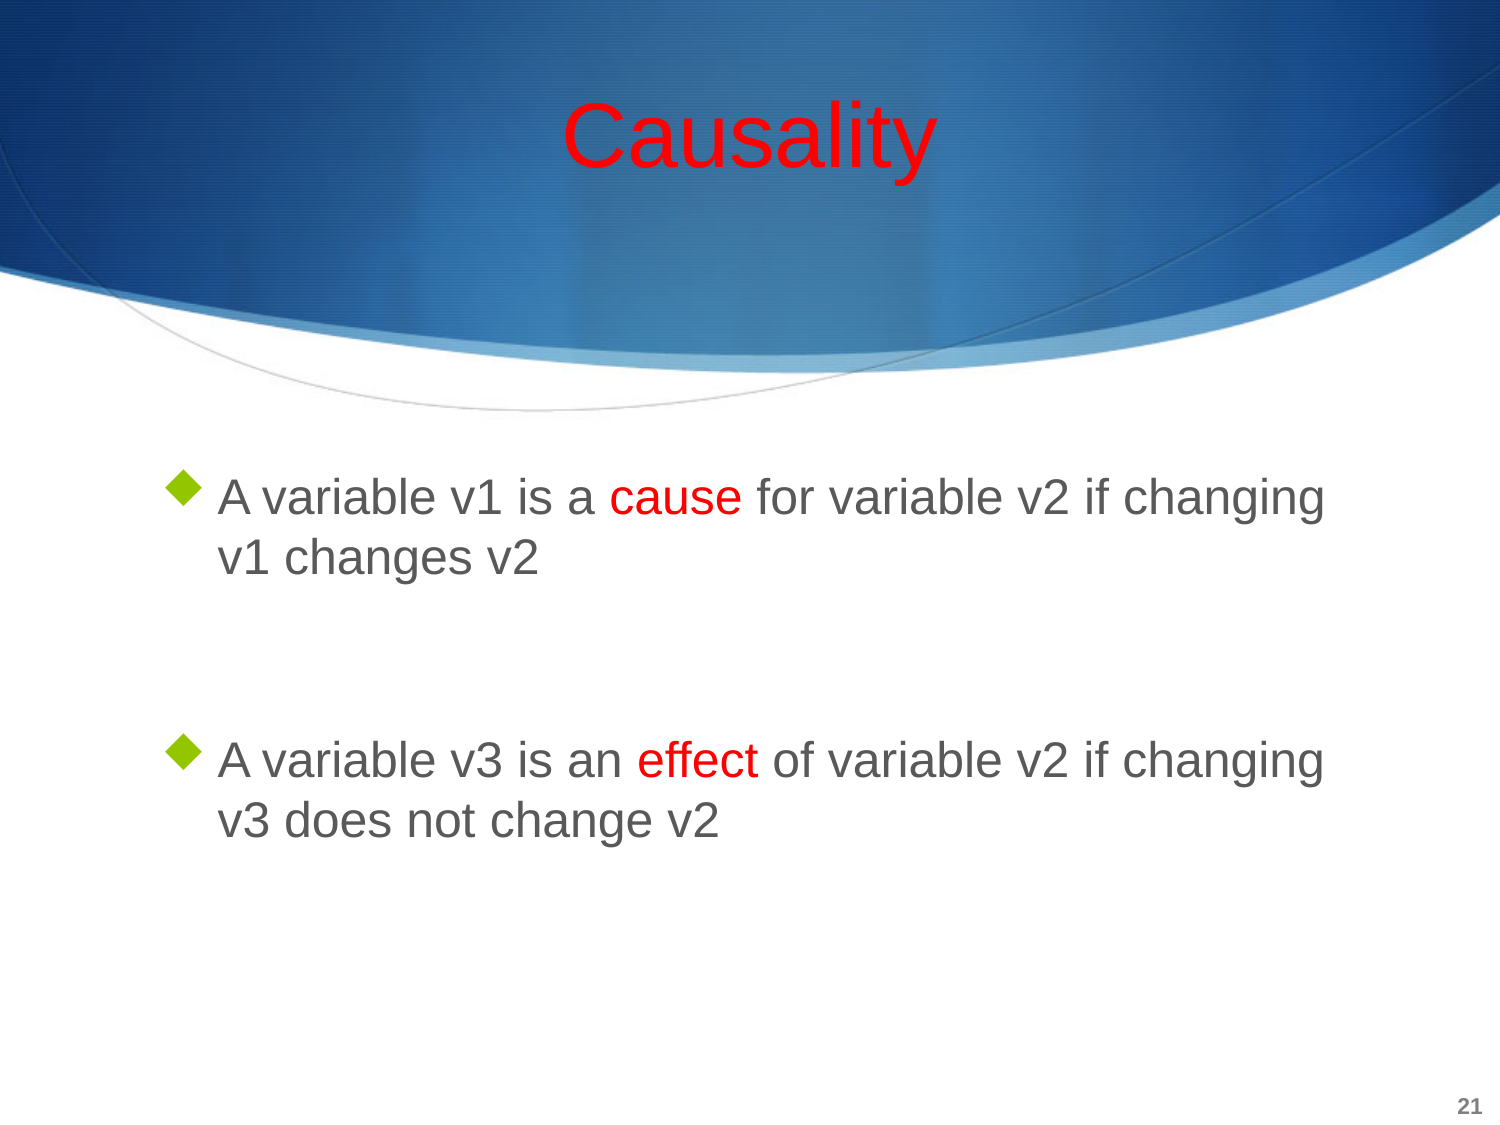

# Causality
A variable v1 is a cause for variable v2 if changing v1 changes v2

A variable v3 is an effect of variable v2 if changing v3 does not change v2
21